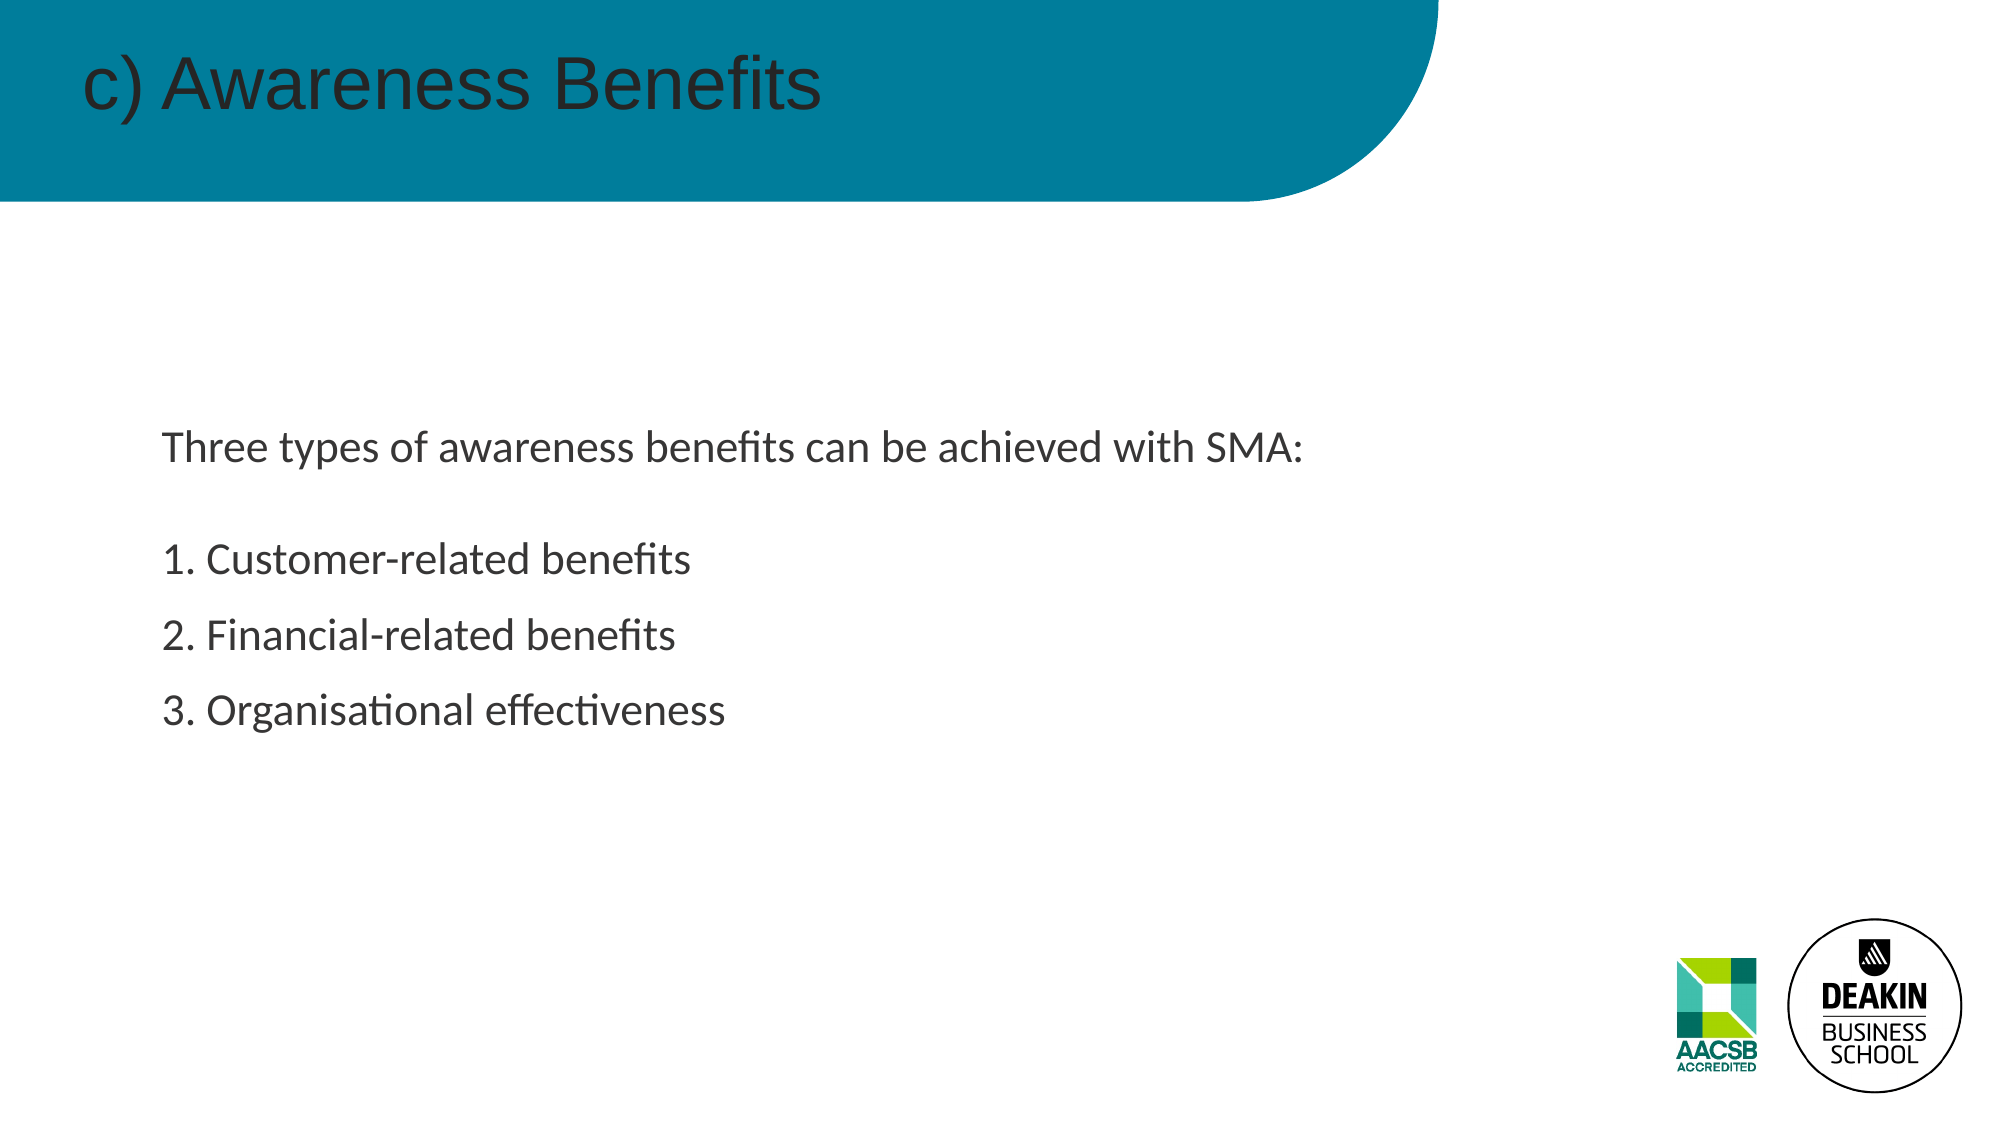

# c) Awareness Benefits

Three types of awareness benefits can be achieved with SMA:

Customer-related benefits
Financial-related benefits
Organisational effectiveness